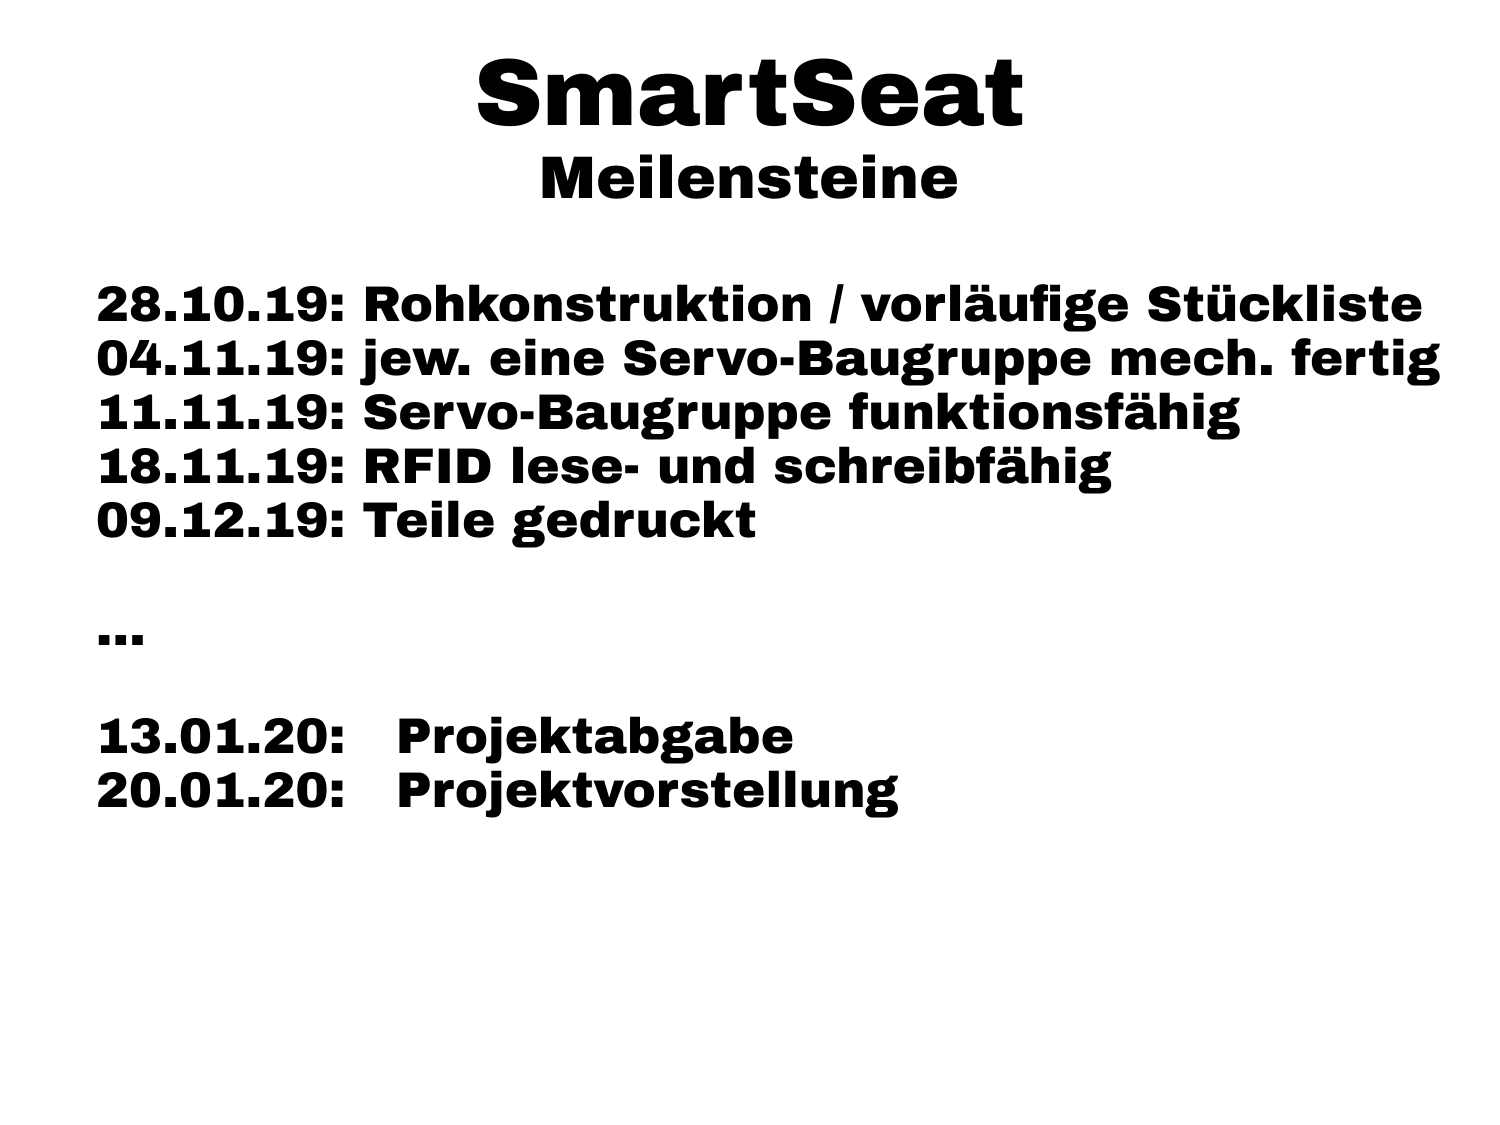

# SmartSeat
Meilensteine
28.10.19: Rohkonstruktion / vorläufige Stückliste
04.11.19: jew. eine Servo-Baugruppe mech. fertig
11.11.19: Servo-Baugruppe funktionsfähig
18.11.19: RFID lese- und schreibfähig
09.12.19: Teile gedruckt

…

13.01.20:	Projektabgabe
20.01.20:	Projektvorstellung